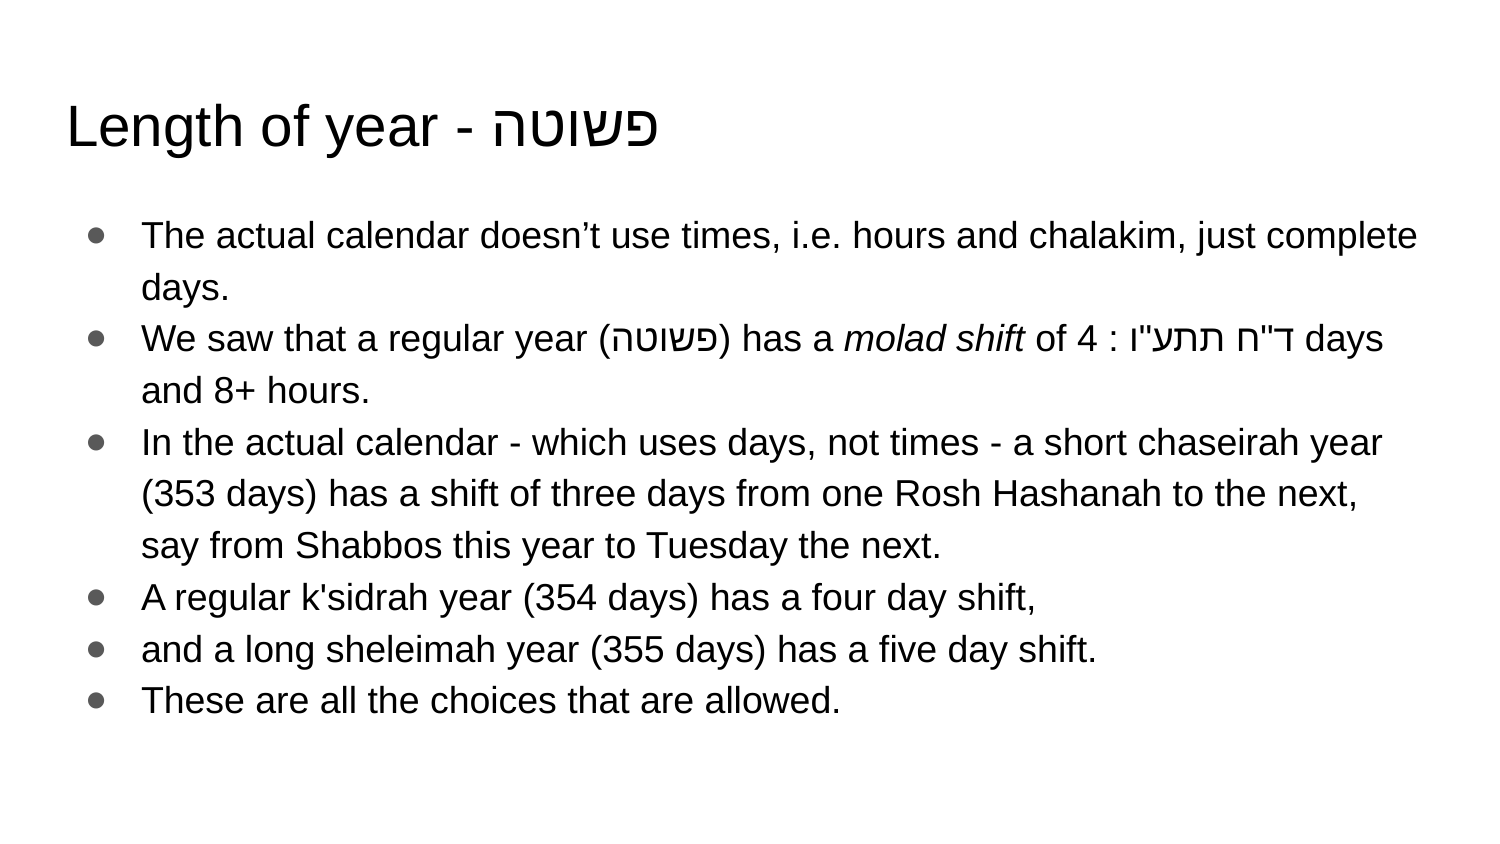

# Length of year - פשוטה
The actual calendar doesn’t use times, i.e. hours and chalakim, just complete days.
We saw that a regular year (פשוטה) has a molad shift of ד"ח תתע"ו : 4 days and 8+ hours.
In the actual calendar - which uses days, not times - a short chaseirah year (353 days) has a shift of three days from one Rosh Hashanah to the next, say from Shabbos this year to Tuesday the next.
A regular k'sidrah year (354 days) has a four day shift,
and a long sheleimah year (355 days) has a five day shift.
These are all the choices that are allowed.